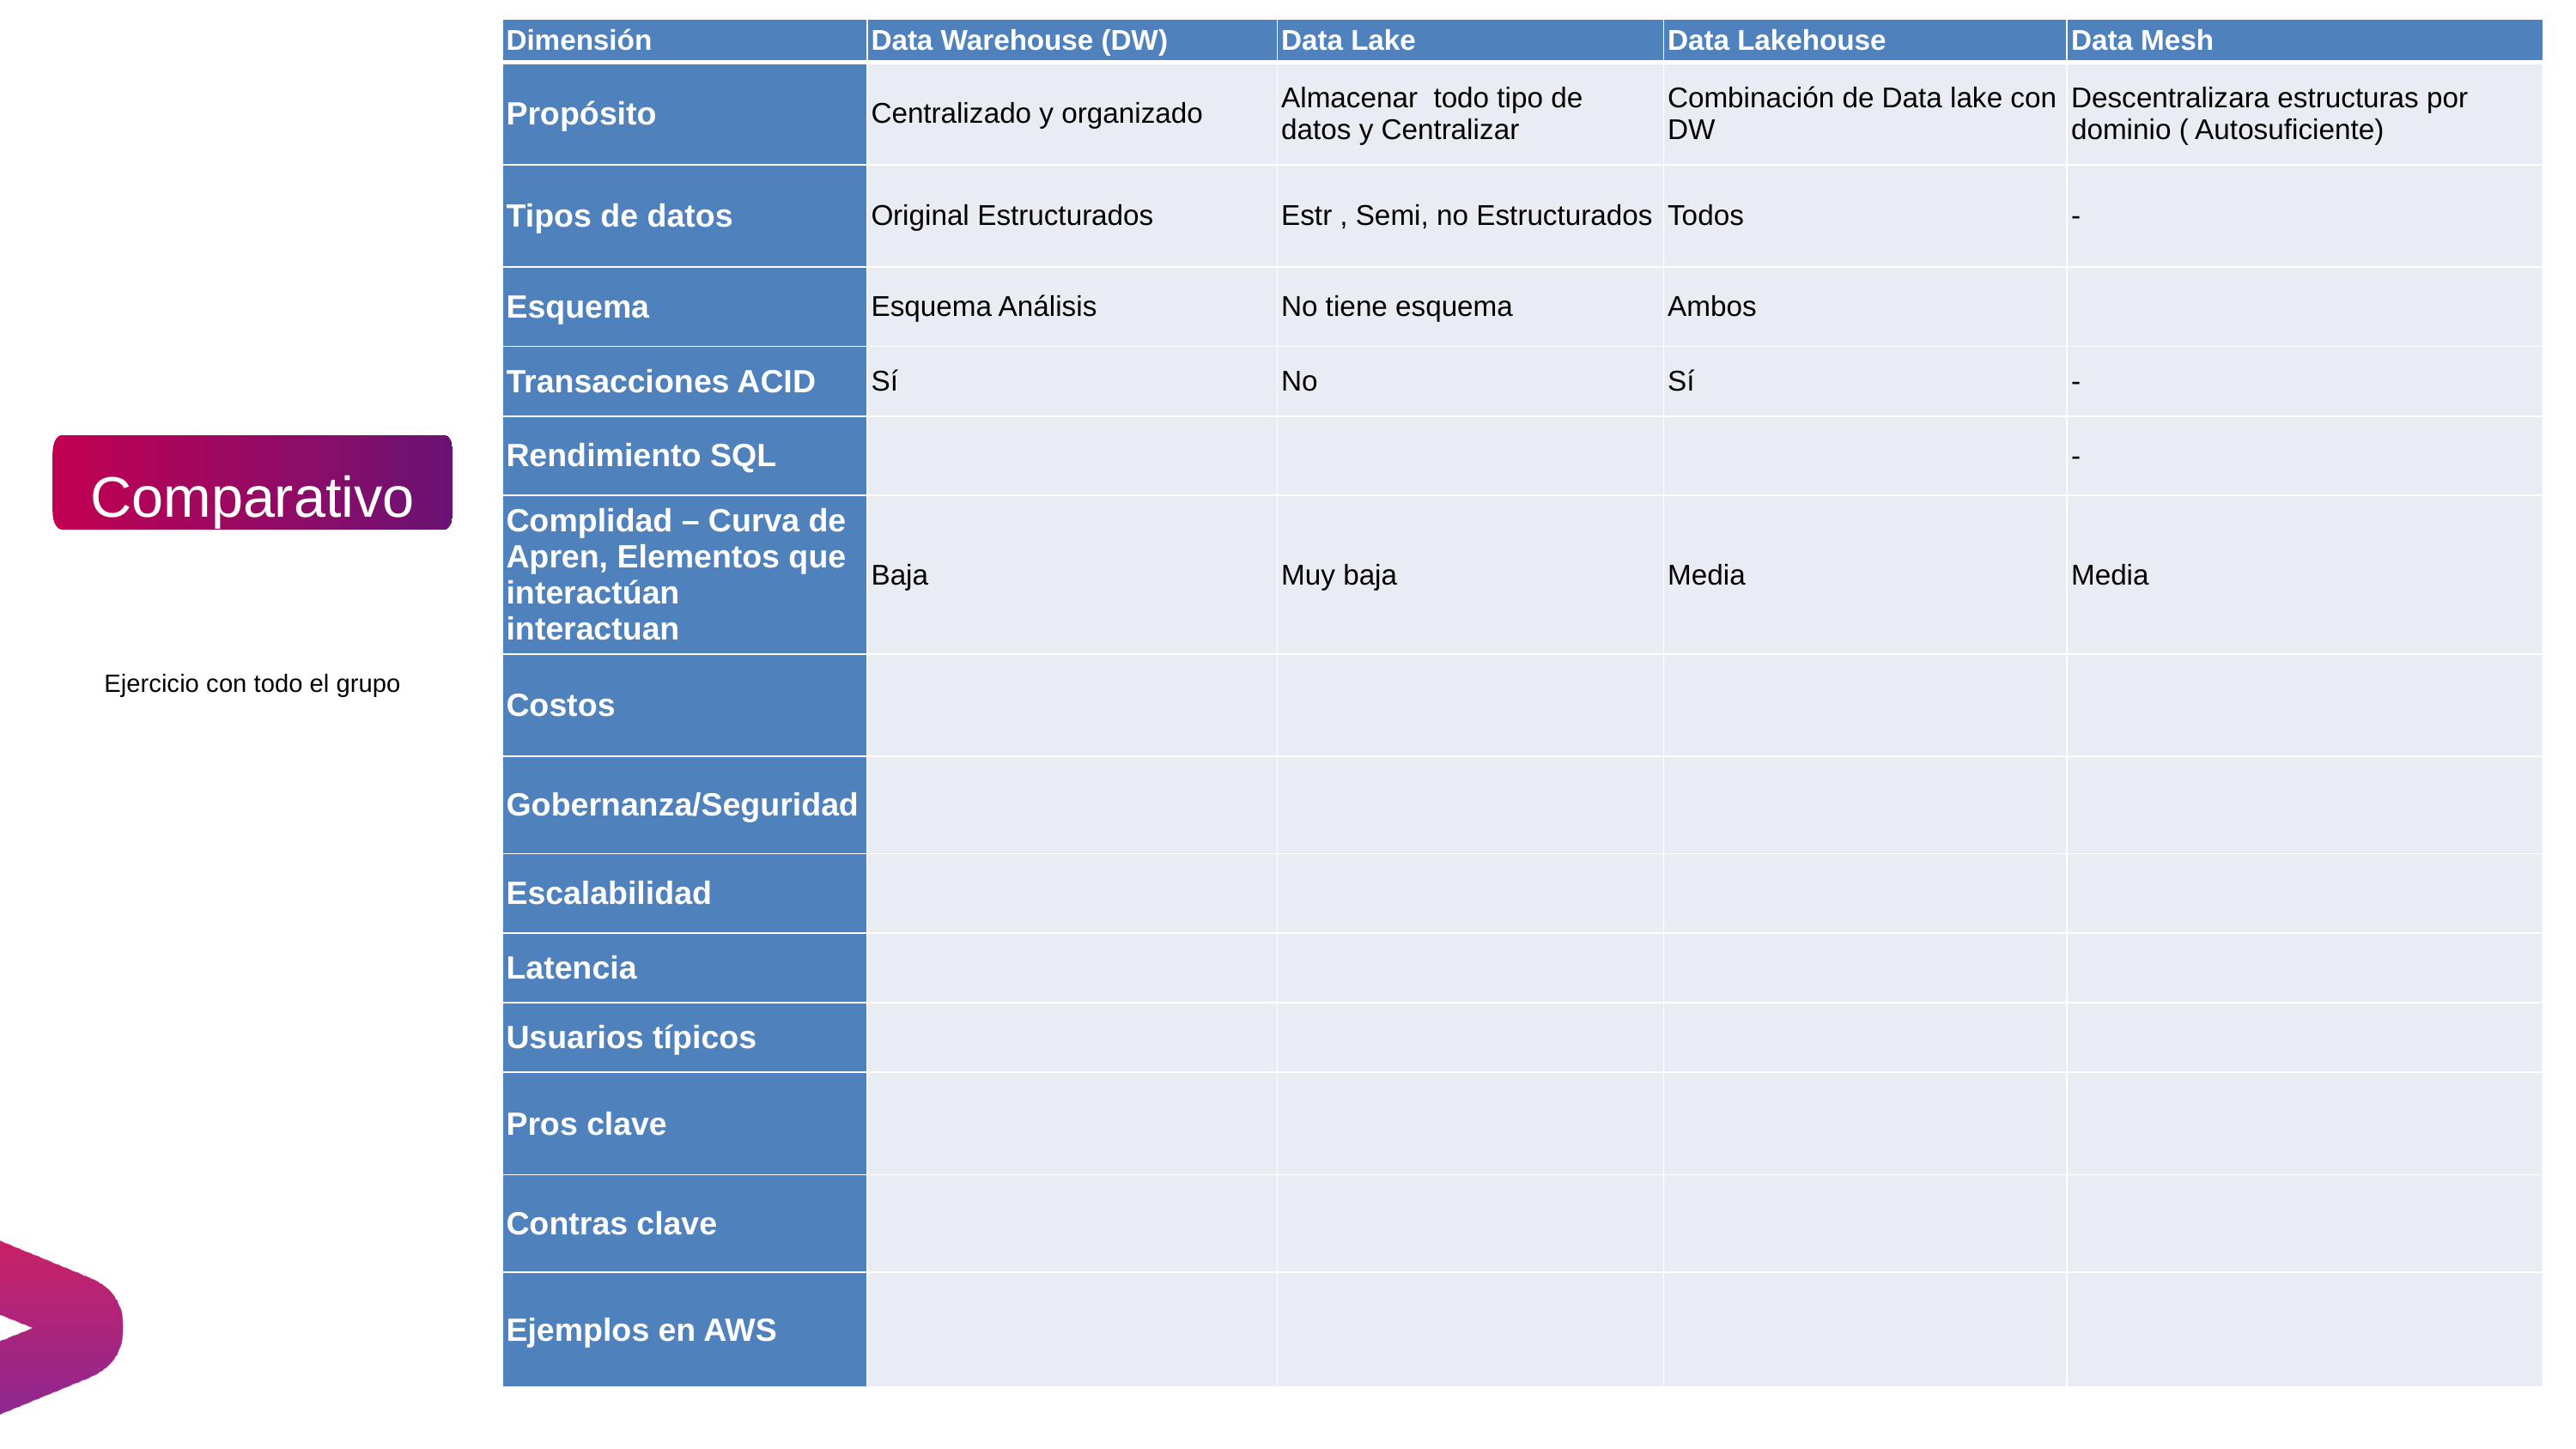

| Dimensión | Data Warehouse (DW) | Data Lake | Data Lakehouse | Data Mesh |
| --- | --- | --- | --- | --- |
| Propósito | Centralizado y organizado | Almacenar todo tipo de datos y Centralizar | Combinación de Data lake con DW | Descentralizara estructuras por dominio ( Autosuficiente) |
| Tipos de datos | Original Estructurados | Estr , Semi, no Estructurados | Todos | - |
| Esquema | Esquema Análisis | No tiene esquema | Ambos |  |
| Transacciones ACID | Sí | No | Sí | - |
| Rendimiento SQL |  |  |  | - |
| Complidad – Curva de Apren, Elementos que interactúan interactuan | Baja | Muy baja | Media | Media |
| Costos |  |  |  |  |
| Gobernanza/Seguridad |  |  |  |  |
| Escalabilidad |  |  |  |  |
| Latencia |  |  |  |  |
| Usuarios típicos |  |  |  |  |
| Pros clave |  |  |  |  |
| Contras clave |  |  |  |  |
| Ejemplos en AWS |  |  |  |  |

Comparativo

Ejercicio con todo el grupo